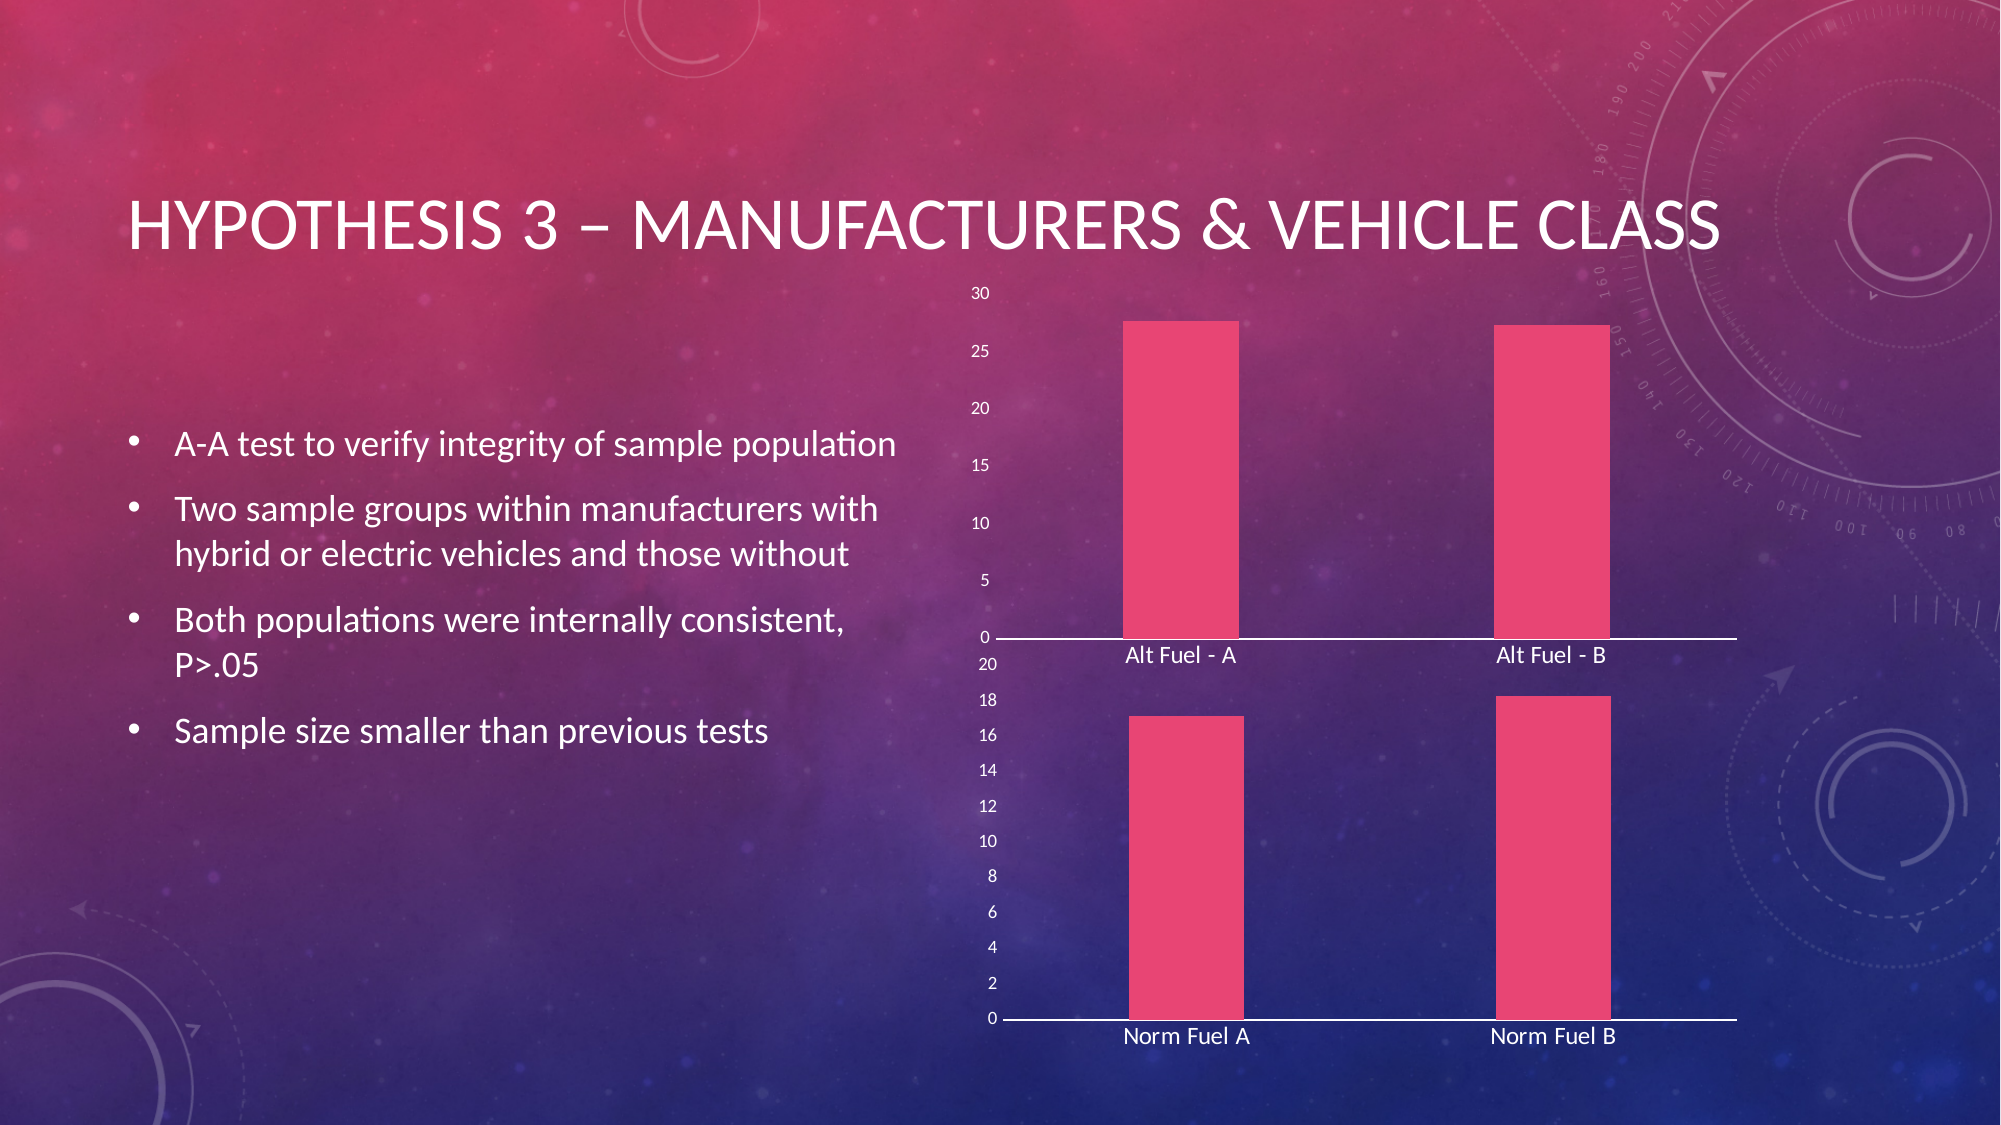

# Hypothesis 3 – Manufacturers & Vehicle Class

### Chart

| Category | Mean |
|---|---|
| Alt Fuel - A | 27.747174630157012 |
| Alt Fuel - B | 27.382729133352825 |
A-A test to verify integrity of sample population
Two sample groups within manufacturers with hybrid or electric vehicles and those without
Both populations were internally consistent, P>.05
Sample size smaller than previous tests

### Chart

| Category | Mean |
|---|---|
| Norm Fuel A | 17.14808133574955 |
| Norm Fuel B | 18.28527519734601 |